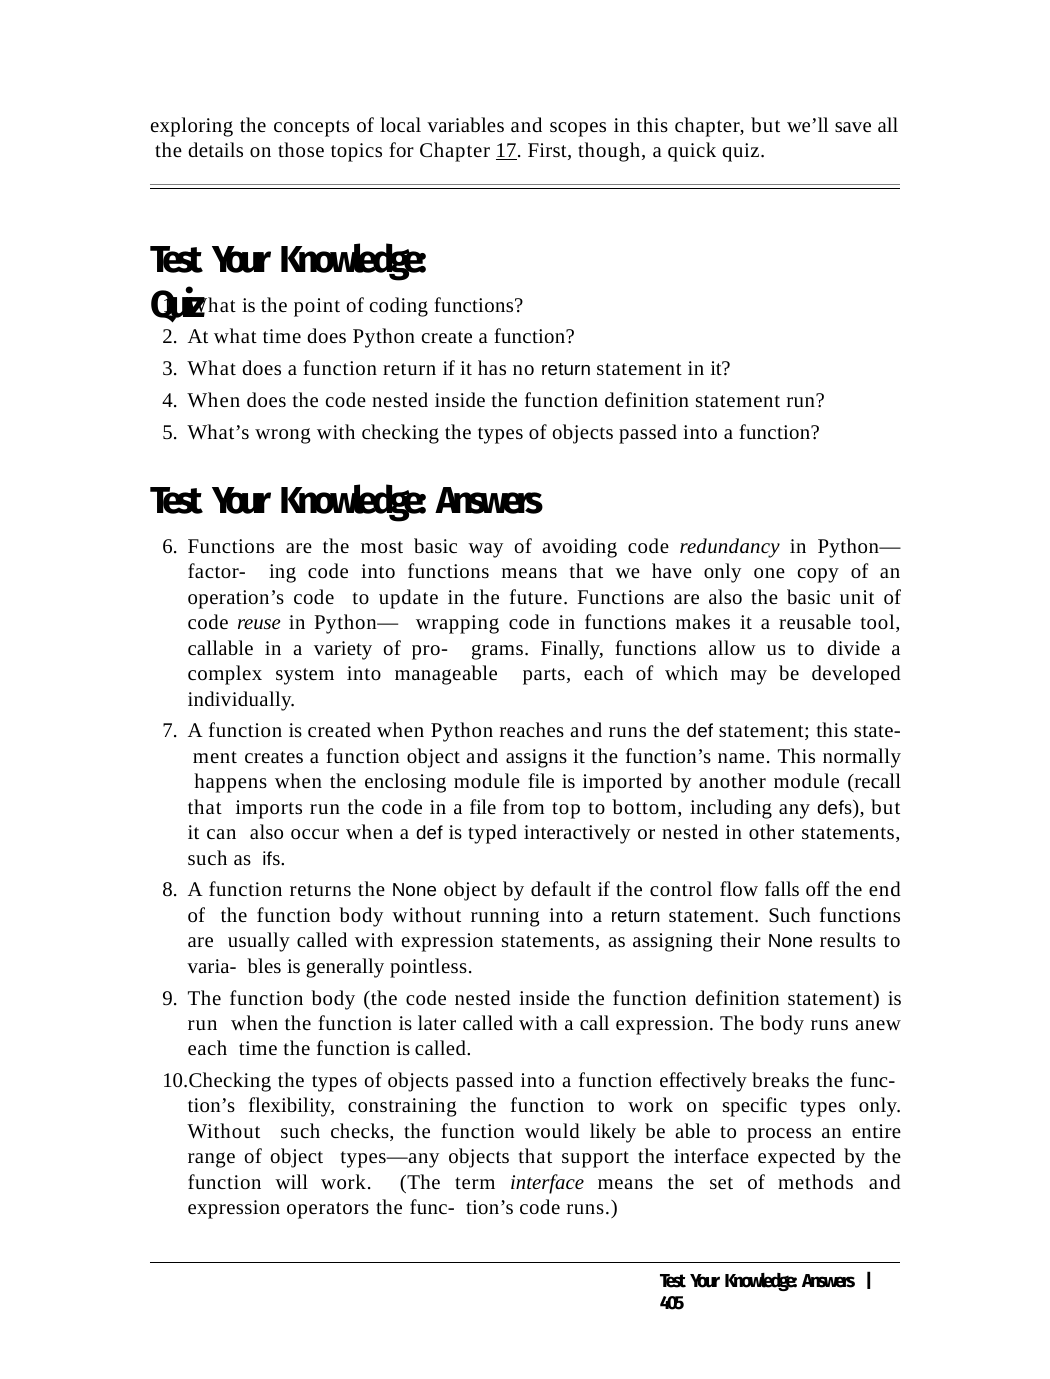

exploring the concepts of local variables and scopes in this chapter, but we’ll save all  the details on those topics for Chapter 17. First, though, a quick quiz.

# Test Your Knowledge: Quiz
What is the point of coding functions?
At what time does Python create a function?
What does a function return if it has no return statement in it?
When does the code nested inside the function definition statement run?
What’s wrong with checking the types of objects passed into a function?

Test Your Knowledge: Answers
Functions are the most basic way of avoiding code redundancy in Python—factor-  ing code into functions means that we have only one copy of an operation’s code  to update in the future. Functions are also the basic unit of code reuse in Python—  wrapping code in functions makes it a reusable tool, callable in a variety of pro-  grams. Finally, functions allow us to divide a complex system into manageable  parts, each of which may be developed individually.
A function is created when Python reaches and runs the def statement; this state-  ment creates a function object and assigns it the function’s name. This normally  happens when the enclosing module file is imported by another module (recall that  imports run the code in a file from top to bottom, including any defs), but it can  also occur when a def is typed interactively or nested in other statements, such as  ifs.
A function returns the None object by default if the control flow falls off the end of  the function body without running into a return statement. Such functions are  usually called with expression statements, as assigning their None results to varia-  bles is generally pointless.
The function body (the code nested inside the function definition statement) is run  when the function is later called with a call expression. The body runs anew each  time the function is called.
Checking the types of objects passed into a function effectively breaks the func-  tion’s flexibility, constraining the function to work on specific types only. Without  such checks, the function would likely be able to process an entire range of object  types—any objects that support the interface expected by the function will work.  (The term interface means the set of methods and expression operators the func-  tion’s code runs.)

Test Your Knowledge: Answers  |  405